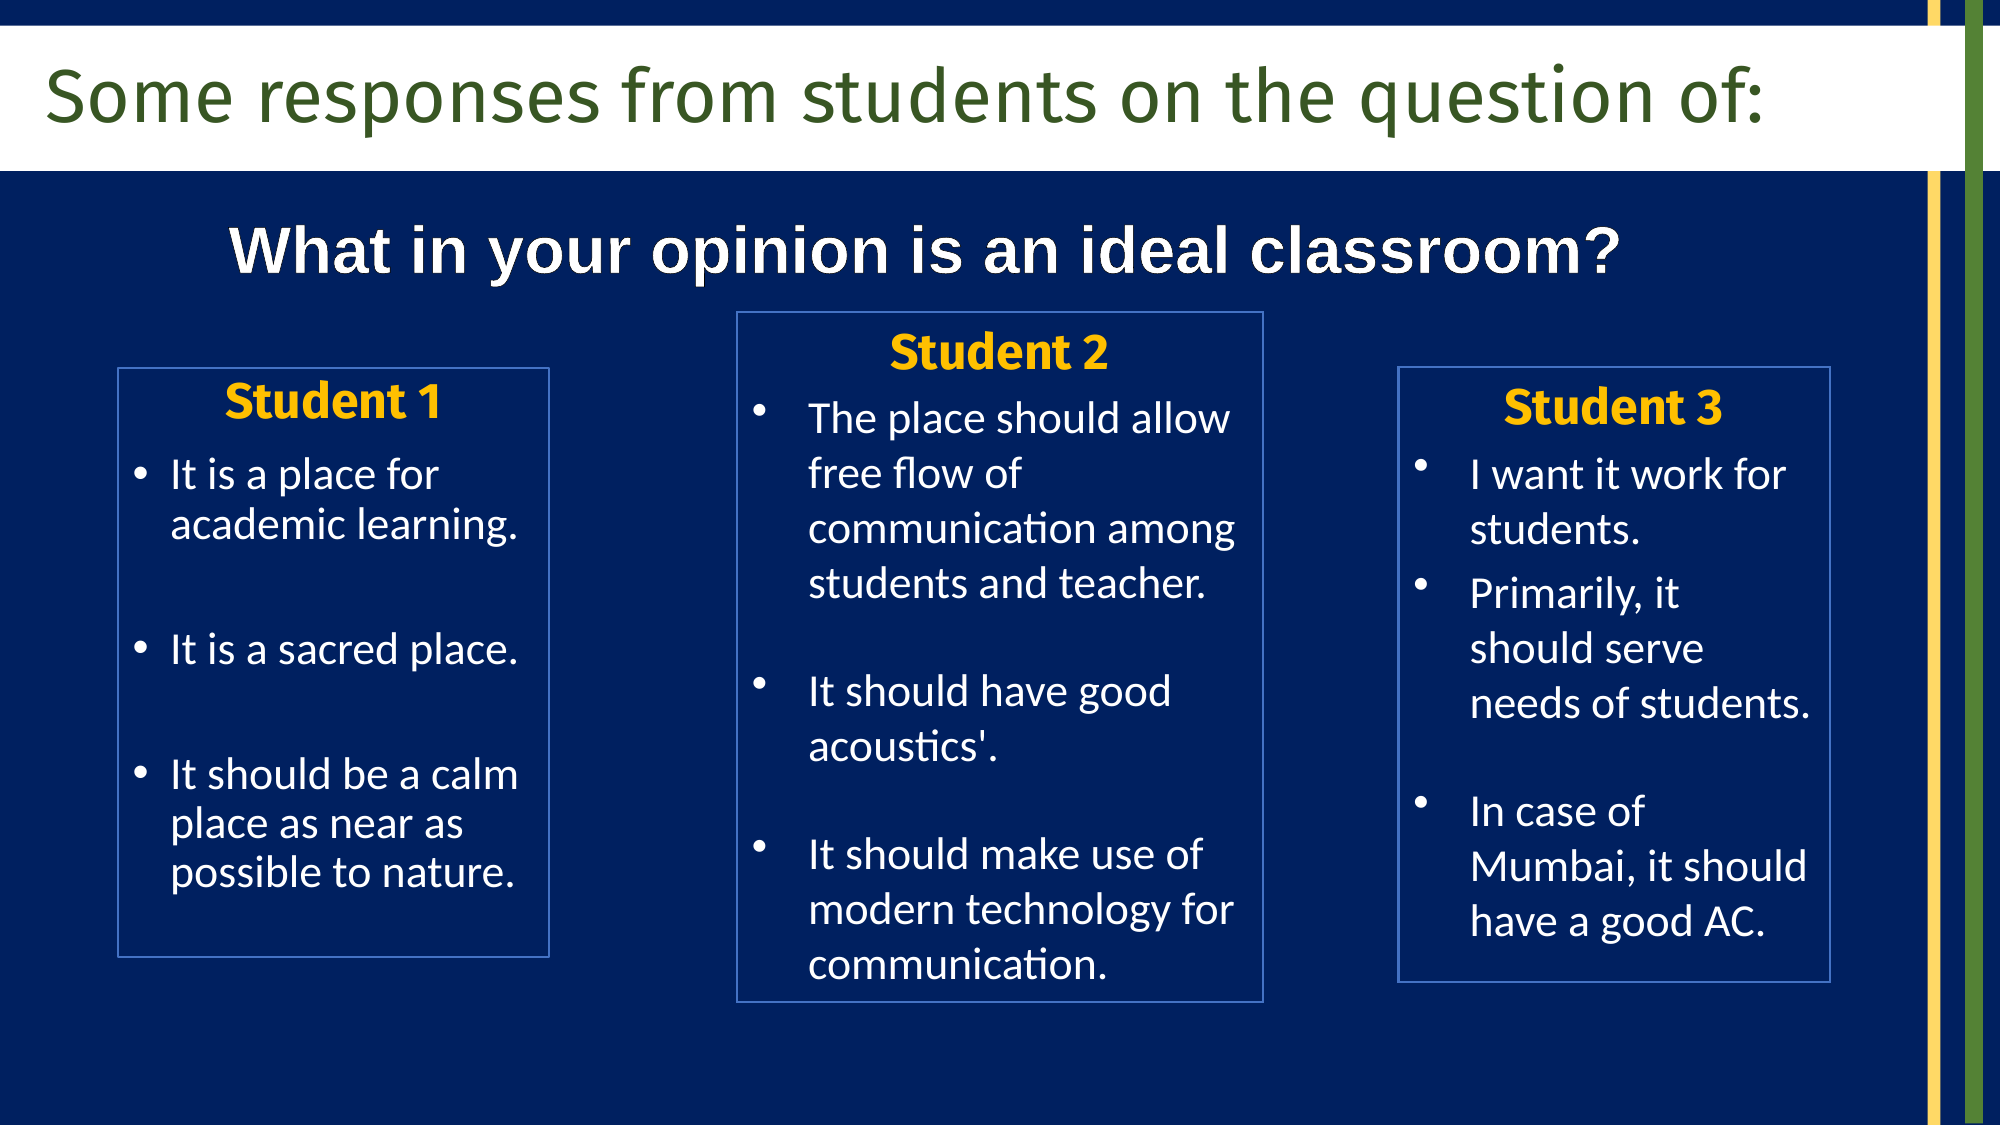

# Some responses from students on the question of:
What in your opinion is an ideal classroom?
Student 2
The place should allow free flow of communication among students and teacher.

It should have good acoustics'.

It should make use of modern technology for communication.
Student 3
I want it work for students.
Primarily, it should serve needs of students.

In case of Mumbai, it should have a good AC.
Student 1
It is a place for academic learning.

It is a sacred place.

It should be a calm place as near as possible to nature.